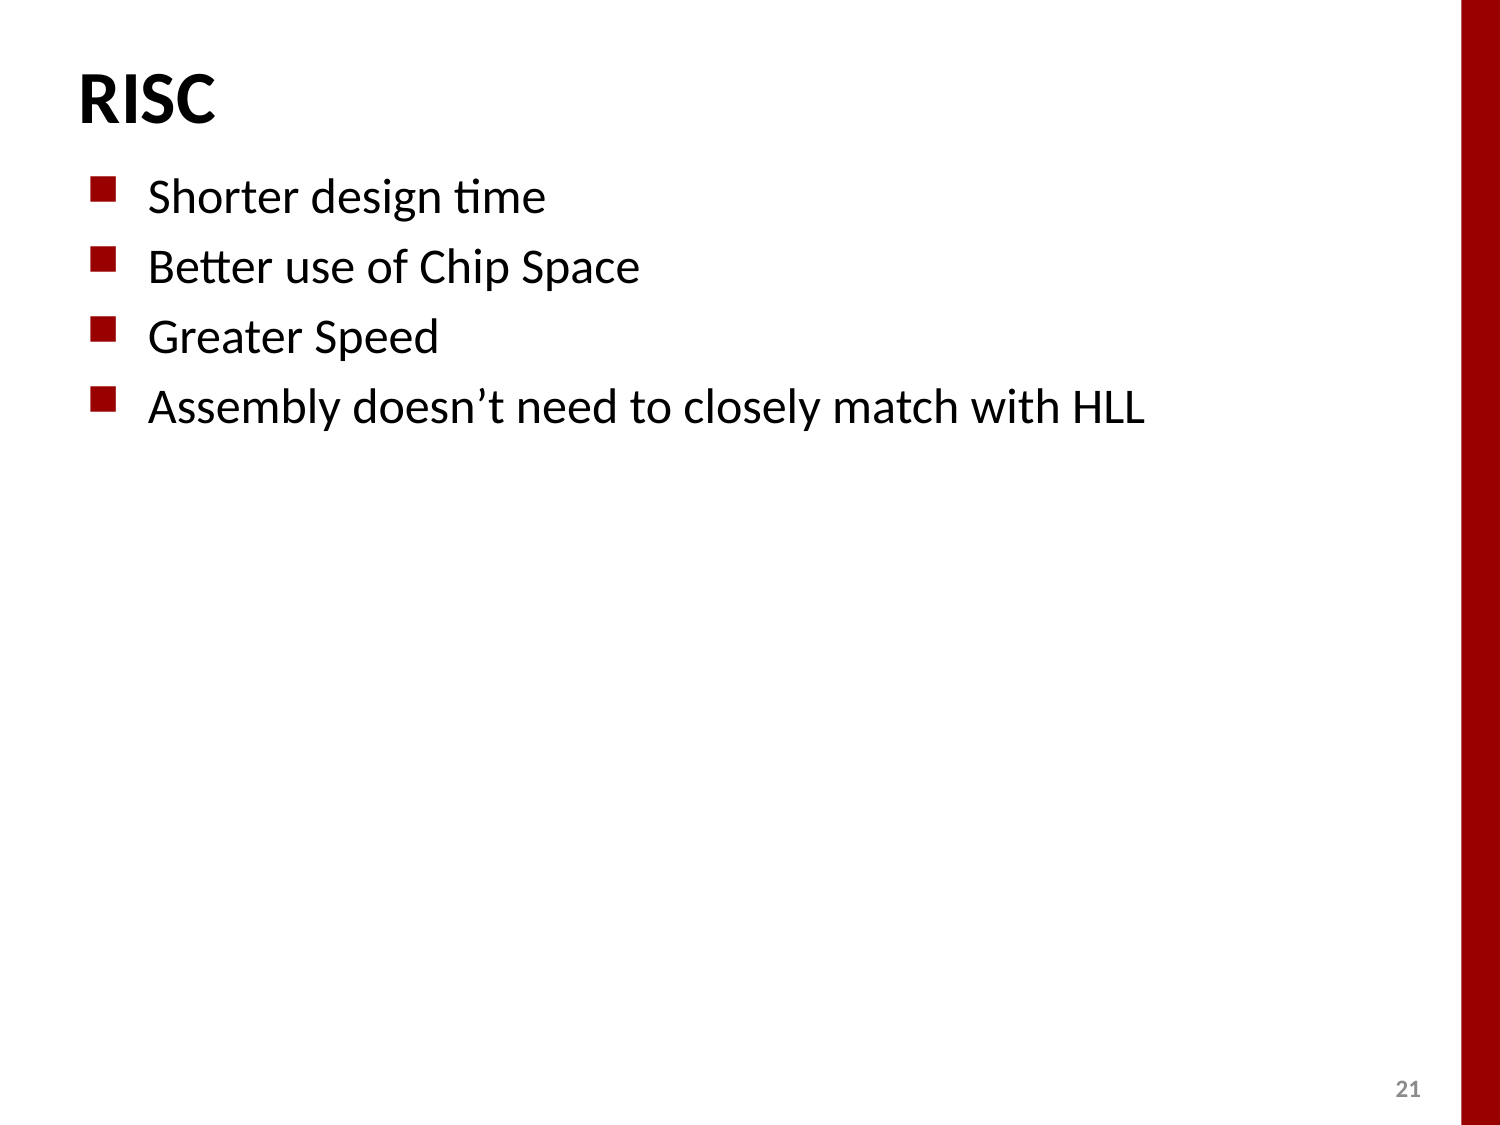

# RISC
Shorter design time
Better use of Chip Space
Greater Speed
Assembly doesn’t need to closely match with HLL